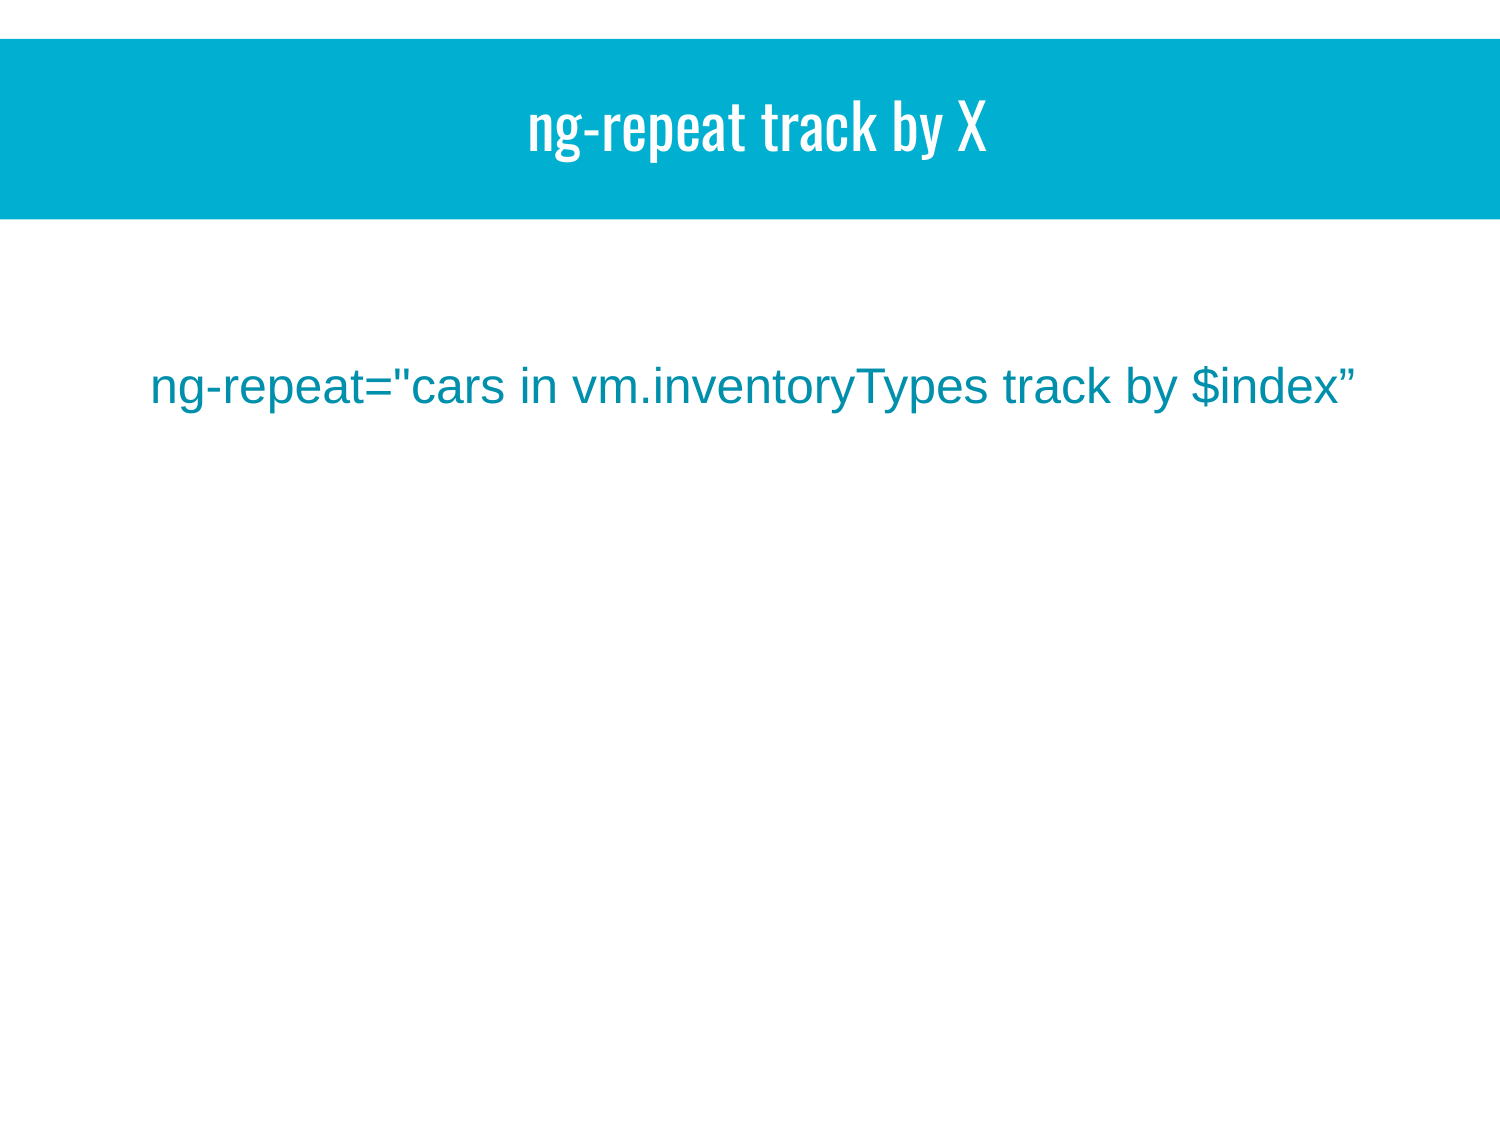

ng-repeat track by X
ng-repeat="cars in vm.inventoryTypes track by $index”